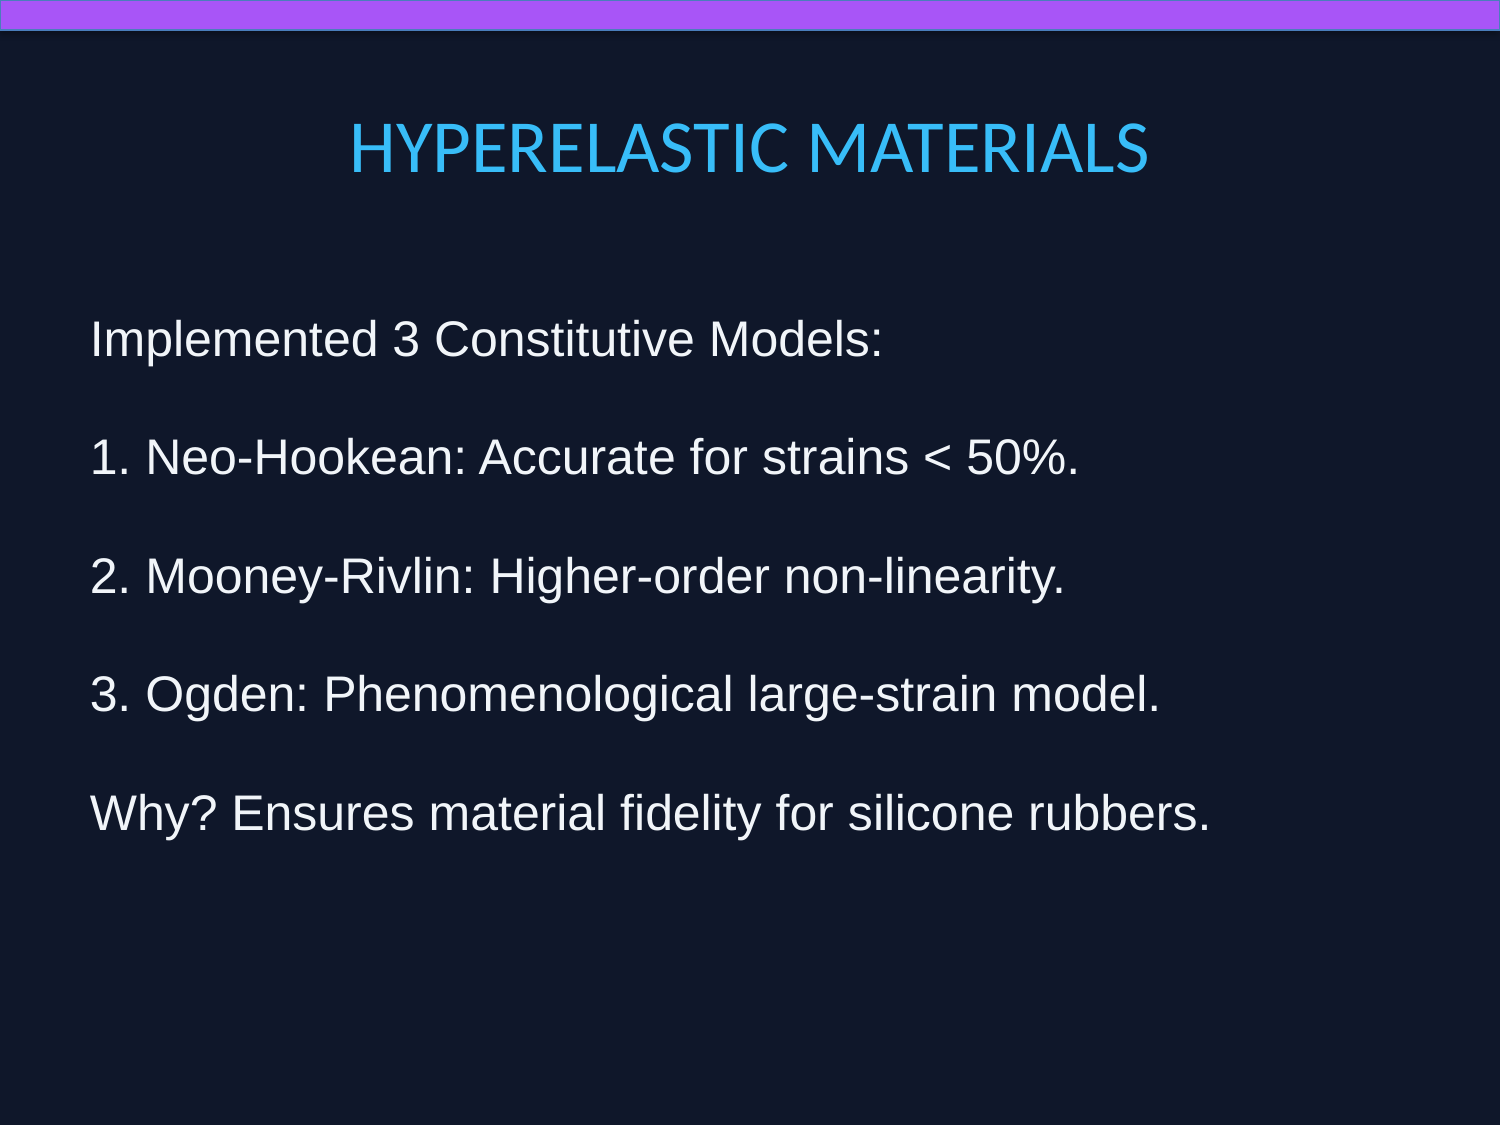

HYPERELASTIC MATERIALS

Implemented 3 Constitutive Models:
1. Neo-Hookean: Accurate for strains < 50%.
2. Mooney-Rivlin: Higher-order non-linearity.
3. Ogden: Phenomenological large-strain model.
Why? Ensures material fidelity for silicone rubbers.